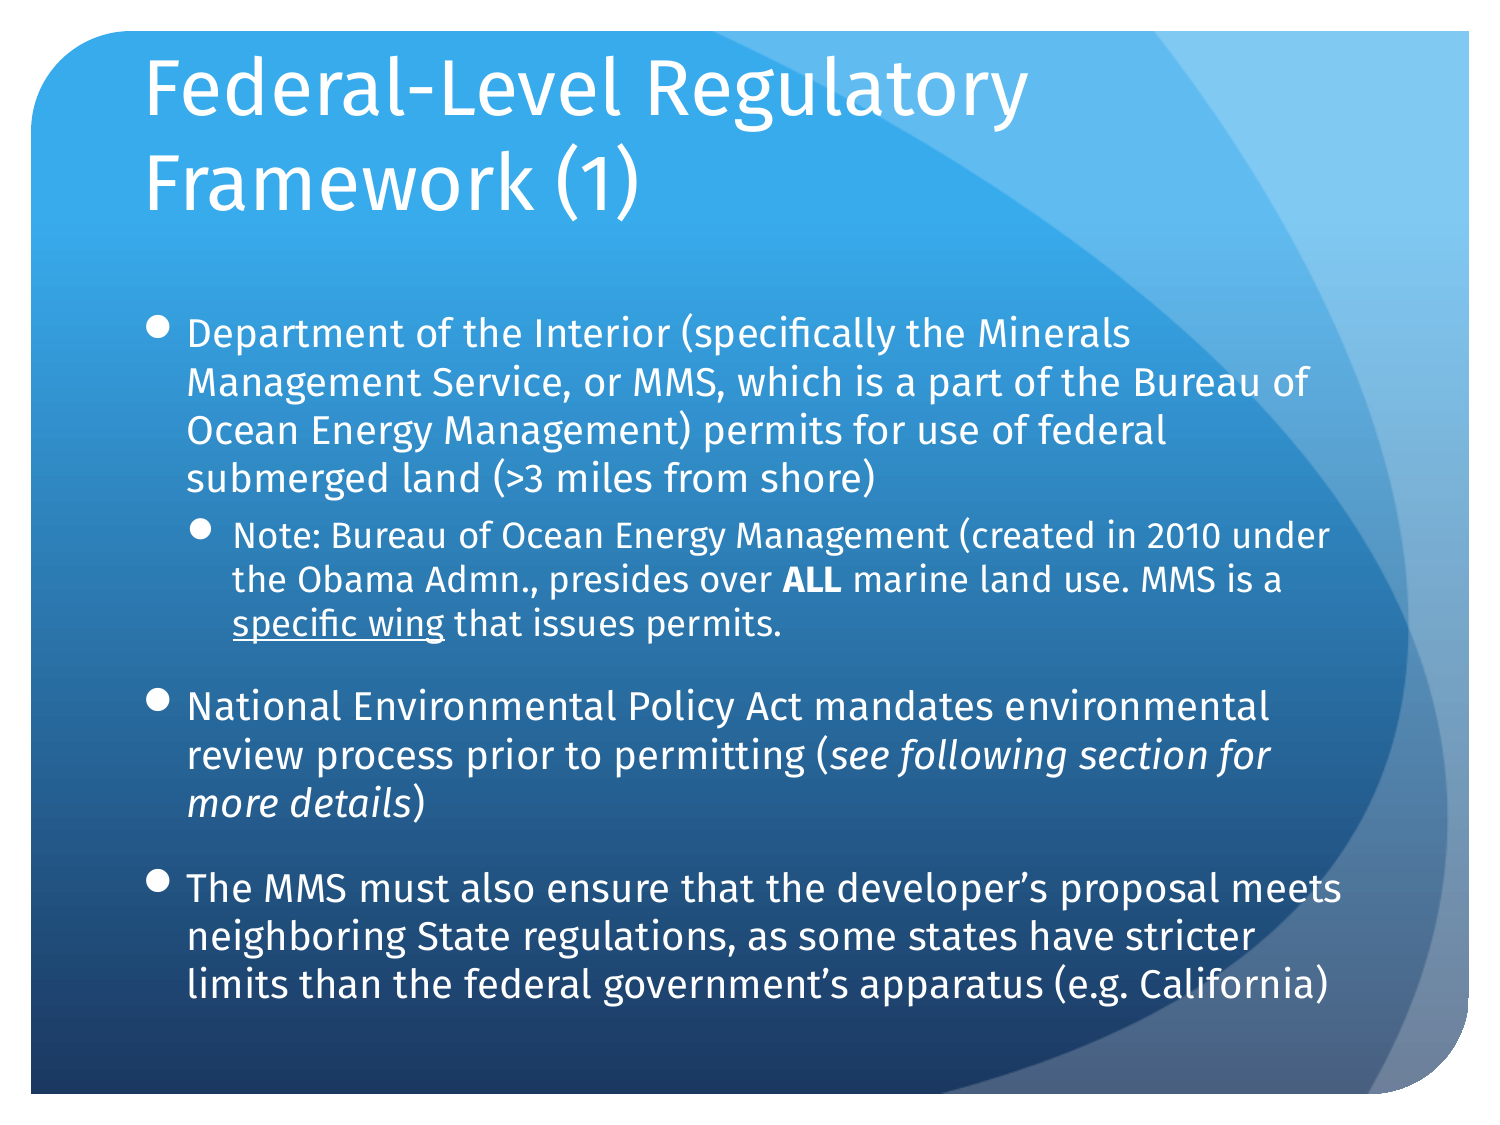

# Federal-Level Regulatory Framework (1)
Department of the Interior (specifically the Minerals Management Service, or MMS, which is a part of the Bureau of Ocean Energy Management) permits for use of federal submerged land (>3 miles from shore)
Note: Bureau of Ocean Energy Management (created in 2010 under the Obama Admn., presides over ALL marine land use. MMS is a specific wing that issues permits.
National Environmental Policy Act mandates environmental review process prior to permitting (see following section for more details)
The MMS must also ensure that the developer’s proposal meets neighboring State regulations, as some states have stricter limits than the federal government’s apparatus (e.g. California)